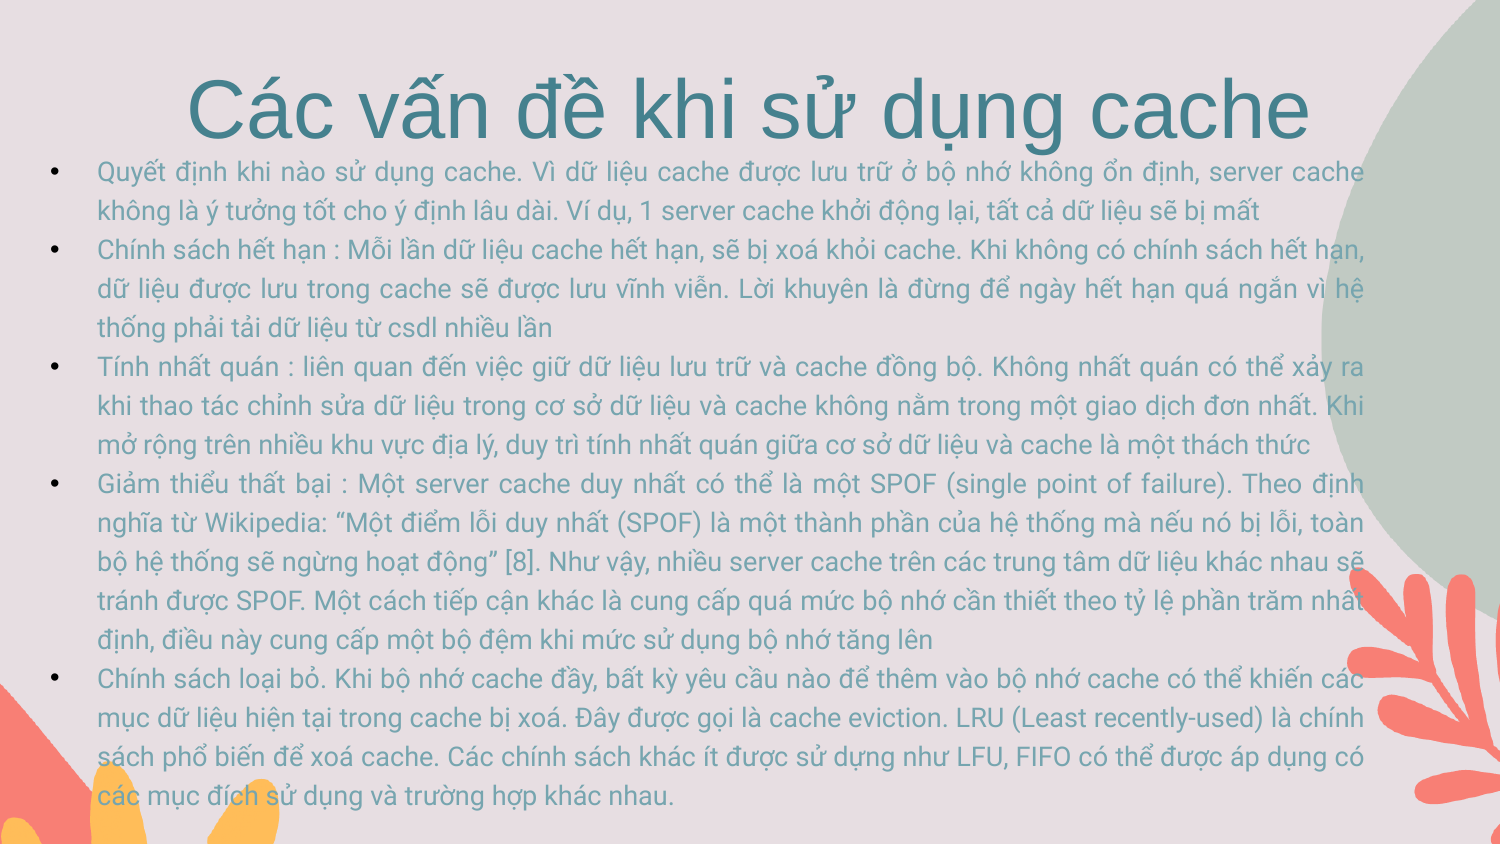

Các vấn đề khi sử dụng cache
Quyết định khi nào sử dụng cache. Vì dữ liệu cache được lưu trữ ở bộ nhớ không ổn định, server cache không là ý tưởng tốt cho ý định lâu dài. Ví dụ, 1 server cache khởi động lại, tất cả dữ liệu sẽ bị mất
Chính sách hết hạn : Mỗi lần dữ liệu cache hết hạn, sẽ bị xoá khỏi cache. Khi không có chính sách hết hạn, dữ liệu được lưu trong cache sẽ được lưu vĩnh viễn. Lời khuyên là đừng để ngày hết hạn quá ngắn vì hệ thống phải tải dữ liệu từ csdl nhiều lần
Tính nhất quán : liên quan đến việc giữ dữ liệu lưu trữ và cache đồng bộ. Không nhất quán có thể xảy ra khi thao tác chỉnh sửa dữ liệu trong cơ sở dữ liệu và cache không nằm trong một giao dịch đơn nhất. Khi mở rộng trên nhiều khu vực địa lý, duy trì tính nhất quán giữa cơ sở dữ liệu và cache là một thách thức
Giảm thiểu thất bại : Một server cache duy nhất có thể là một SPOF (single point of failure). Theo định nghĩa từ Wikipedia: “Một điểm lỗi duy nhất (SPOF) là một thành phần của hệ thống mà nếu nó bị lỗi, toàn bộ hệ thống sẽ ngừng hoạt động” [8]. Như vậy, nhiều server cache trên các trung tâm dữ liệu khác nhau sẽ tránh được SPOF. Một cách tiếp cận khác là cung cấp quá mức bộ nhớ cần thiết theo tỷ lệ phần trăm nhất định, điều này cung cấp một bộ đệm khi mức sử dụng bộ nhớ tăng lên
Chính sách loại bỏ. Khi bộ nhớ cache đầy, bất kỳ yêu cầu nào để thêm vào bộ nhớ cache có thể khiến các mục dữ liệu hiện tại trong cache bị xoá. Đây được gọi là cache eviction. LRU (Least recently-used) là chính sách phổ biến để xoá cache. Các chính sách khác ít được sử dựng như LFU, FIFO có thể được áp dụng có các mục đích sử dụng và trường hợp khác nhau.